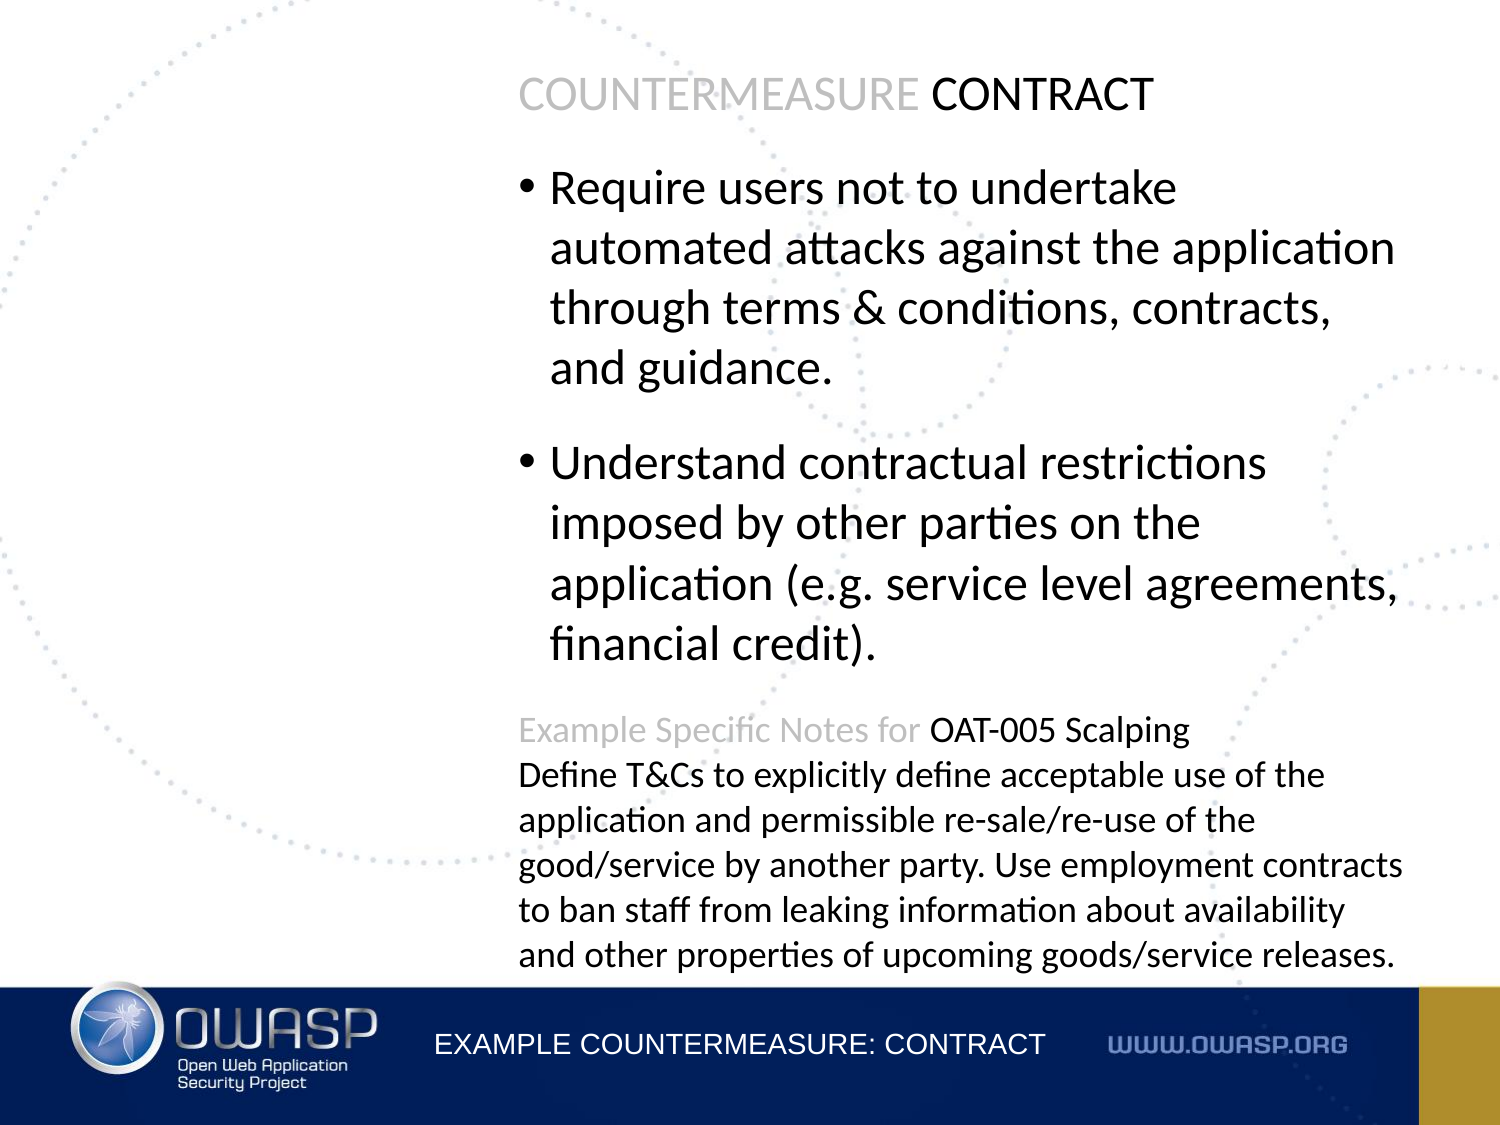

COUNTERMEASURE CONTRACT
Require users not to undertake automated attacks against the application through terms & conditions, contracts, and guidance.
Understand contractual restrictions imposed by other parties on the application (e.g. service level agreements, financial credit).
Example Specific Notes for OAT-005 Scalping
Define T&Cs to explicitly define acceptable use of the application and permissible re-sale/re-use of the good/service by another party. Use employment contracts to ban staff from leaking information about availability and other properties of upcoming goods/service releases.

Example Countermeasure: Contract